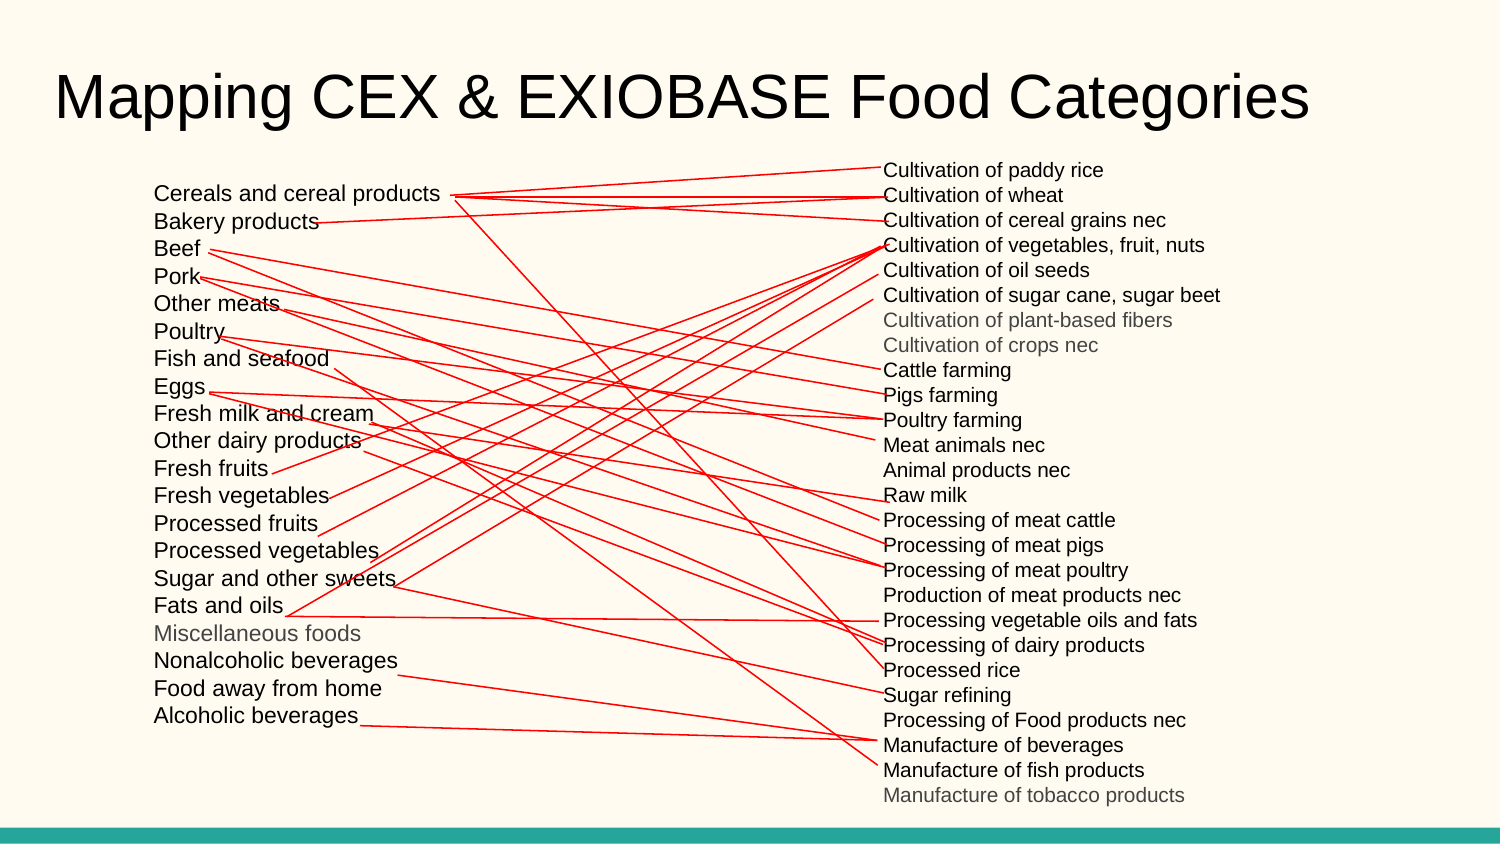

Mapping CEX & EXIOBASE Food Categories
Cultivation of paddy rice
Cultivation of wheat
Cultivation of cereal grains nec
Cultivation of vegetables, fruit, nuts
Cultivation of oil seeds
Cultivation of sugar cane, sugar beet
Cultivation of plant-based fibers
Cultivation of crops nec
Cattle farming
Pigs farming
Poultry farming
Meat animals nec
Animal products nec
Raw milk
Processing of meat cattle
Processing of meat pigs
Processing of meat poultry
Production of meat products nec
Processing vegetable oils and fats
Processing of dairy products
Processed rice
Sugar refining
Processing of Food products nec
Manufacture of beverages
Manufacture of fish products
Manufacture of tobacco products

Cereals and cereal products
Bakery products
Beef
Pork
Other meats
Poultry
Fish and seafood
Eggs
Fresh milk and cream
Other dairy products
Fresh fruits
Fresh vegetables
Processed fruits
Processed vegetables
Sugar and other sweets
Fats and oils
Miscellaneous foods
Nonalcoholic beverages
Food away from home
Alcoholic beverages